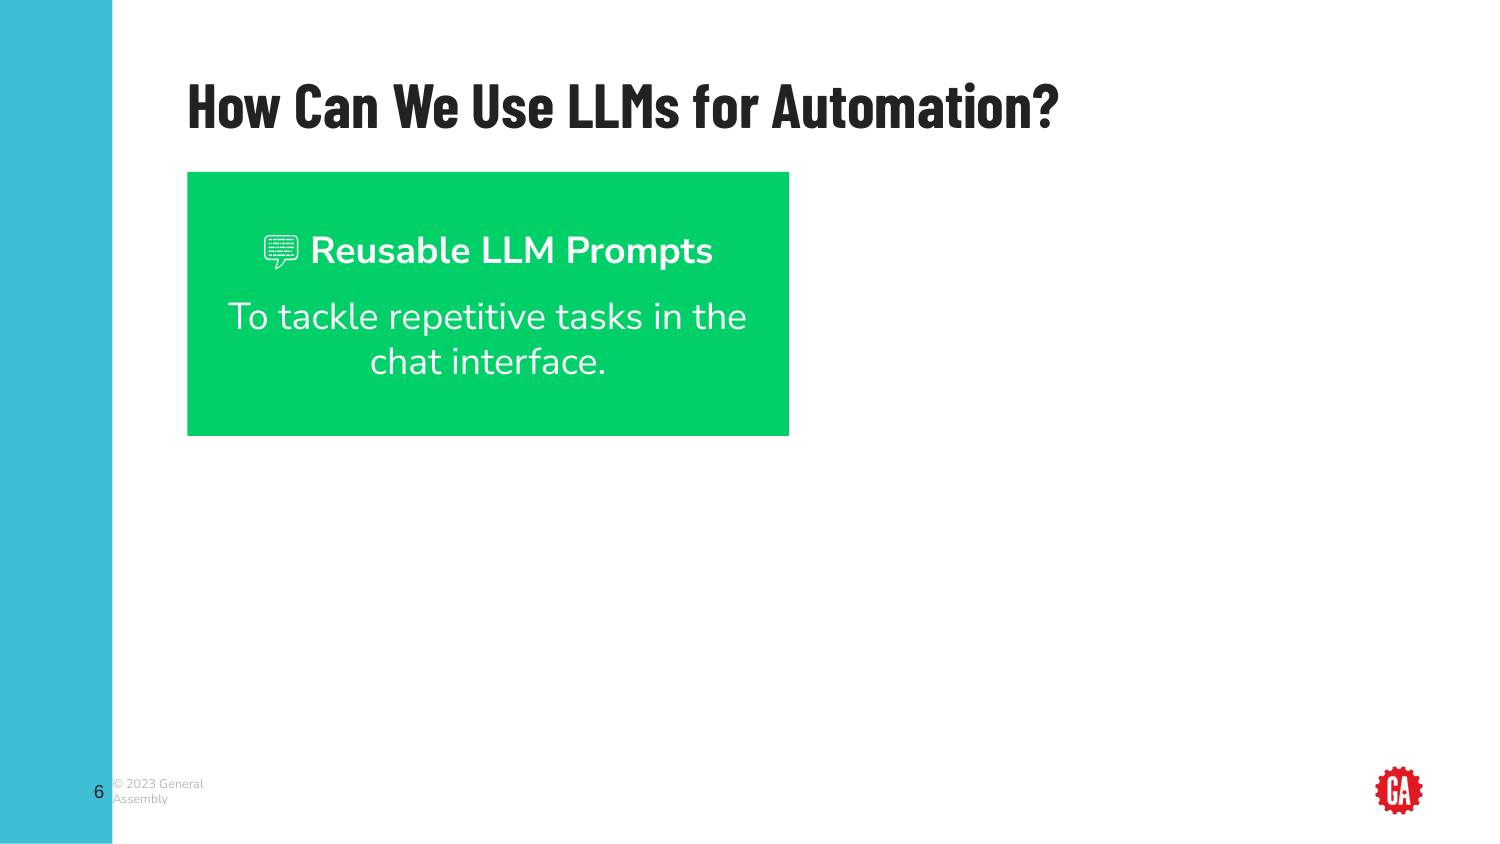

# How Can We Use LLMs for Automation?
💬 Reusable LLM Prompts
To tackle repetitive tasks in the chat interface.
6